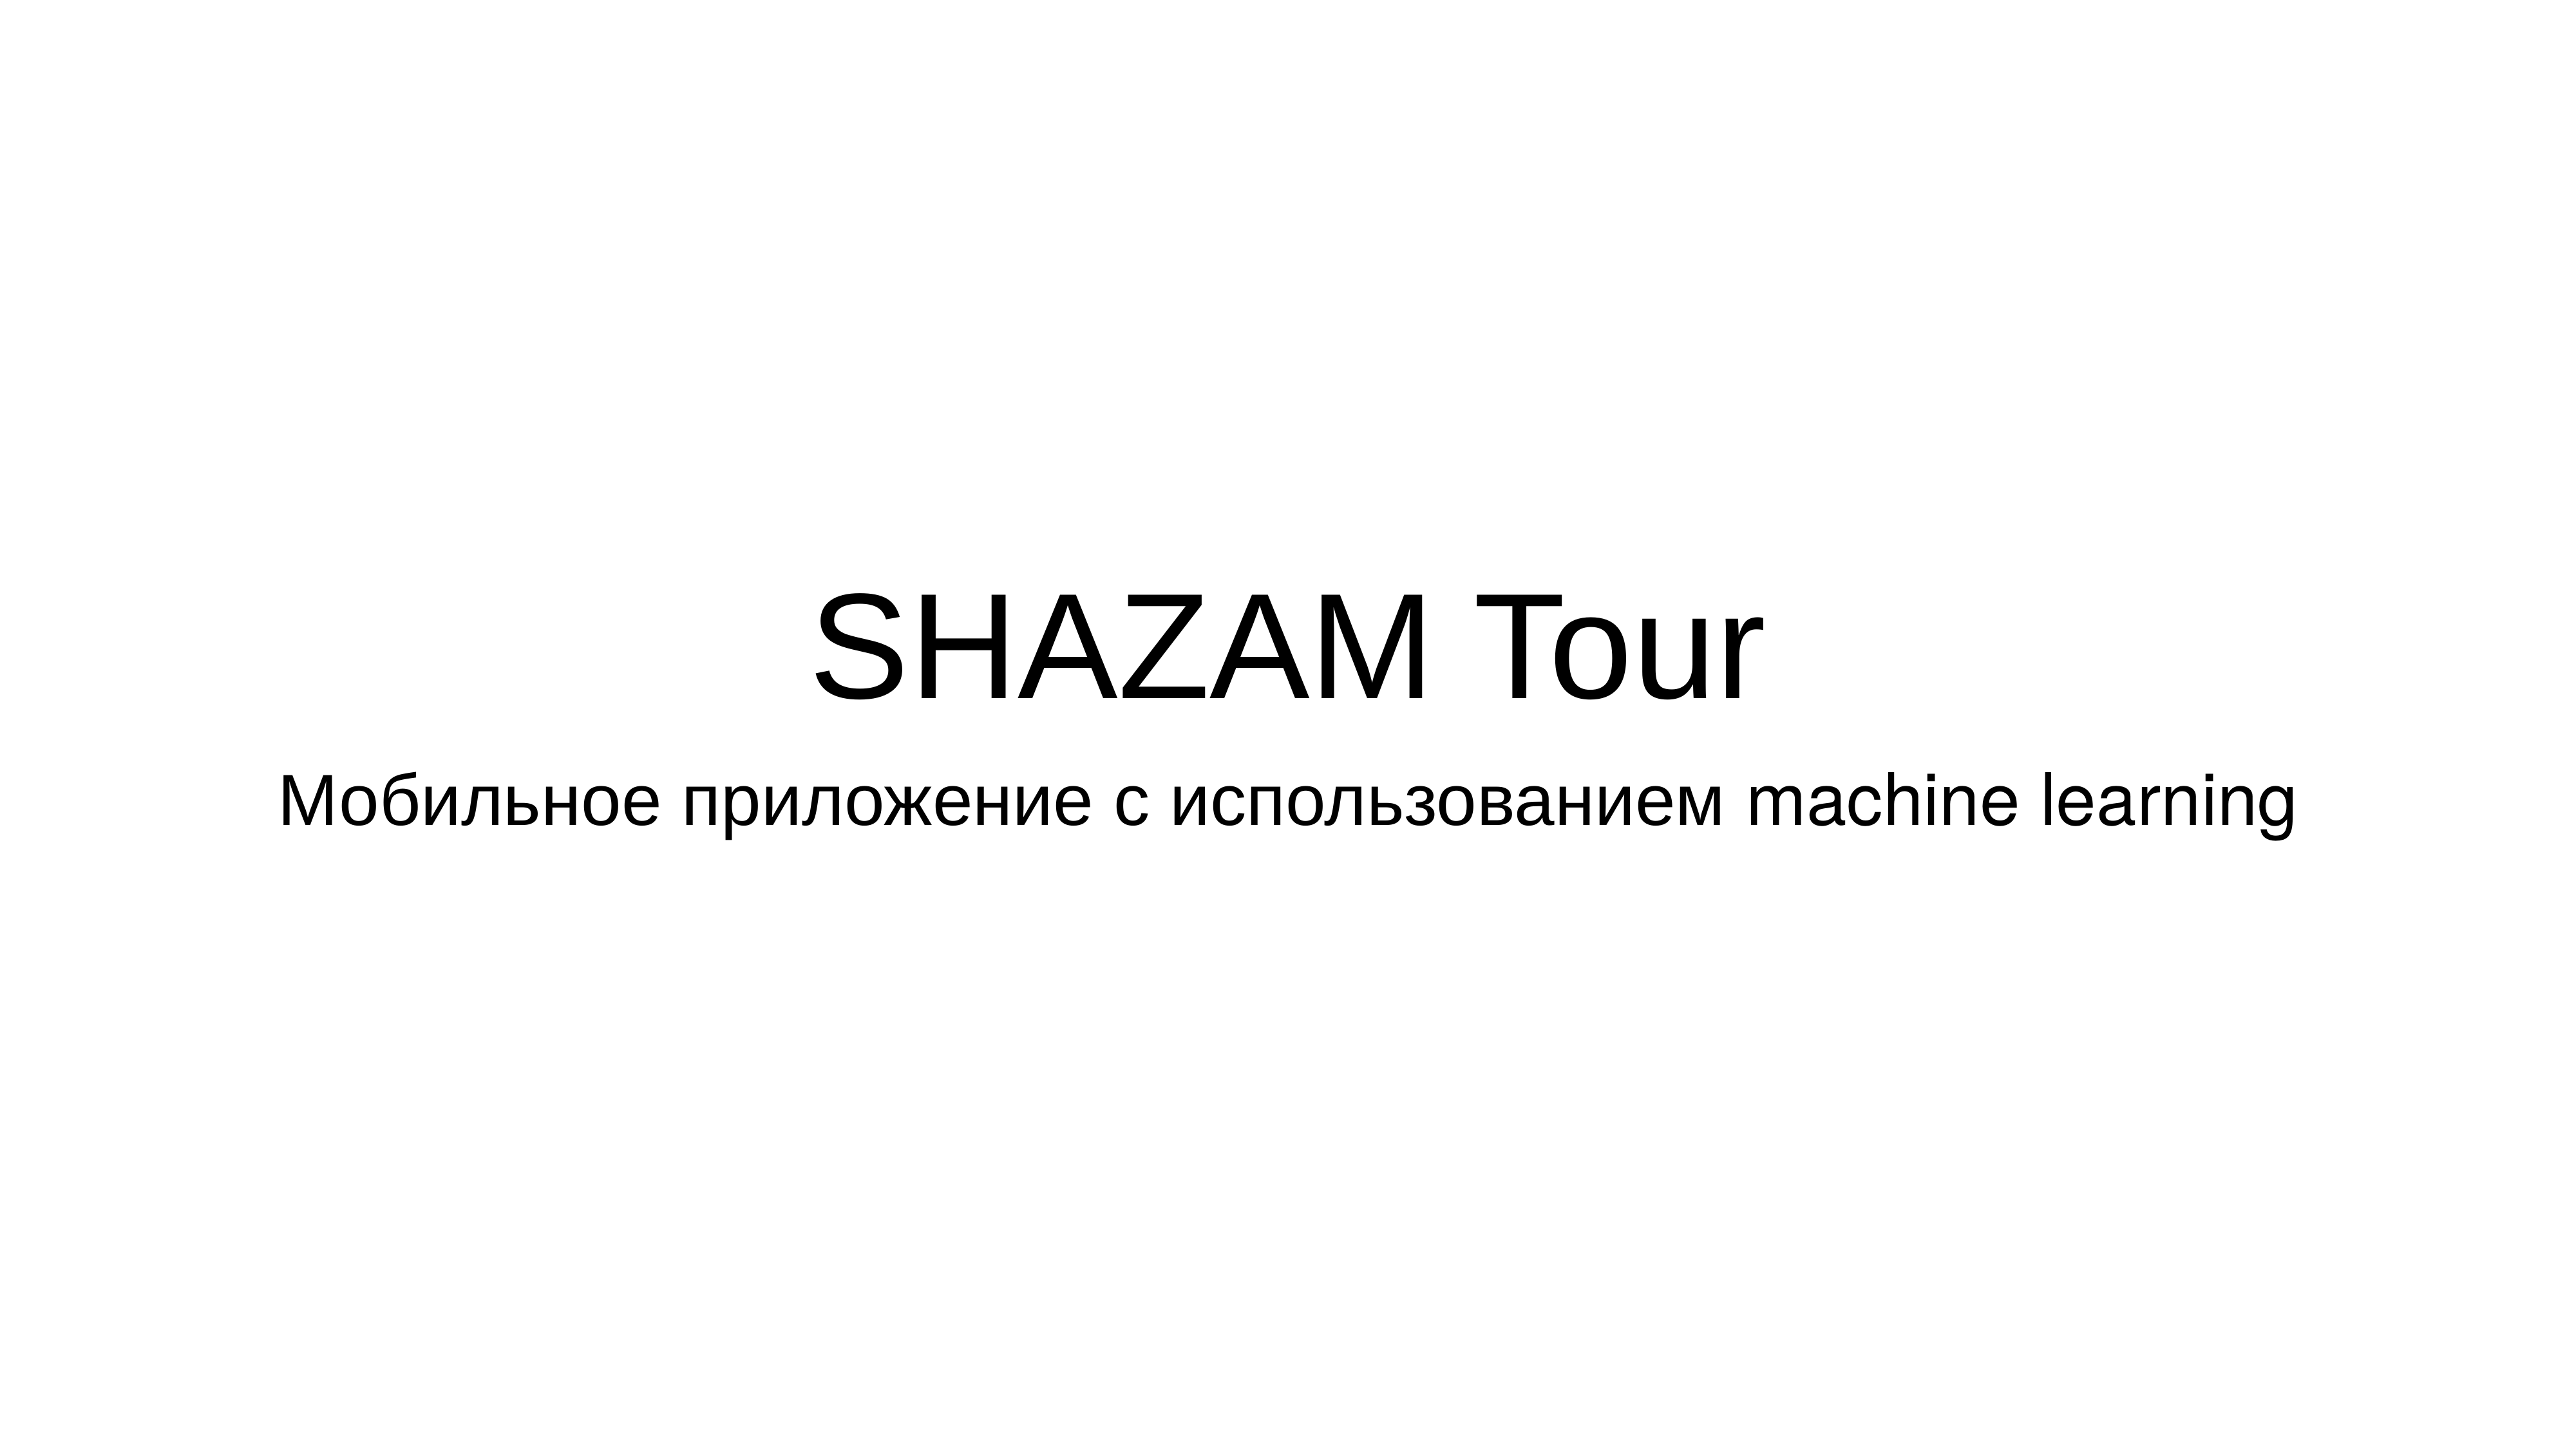

# SHAZAM Tour
Мобильное приложение с использованием machine learning